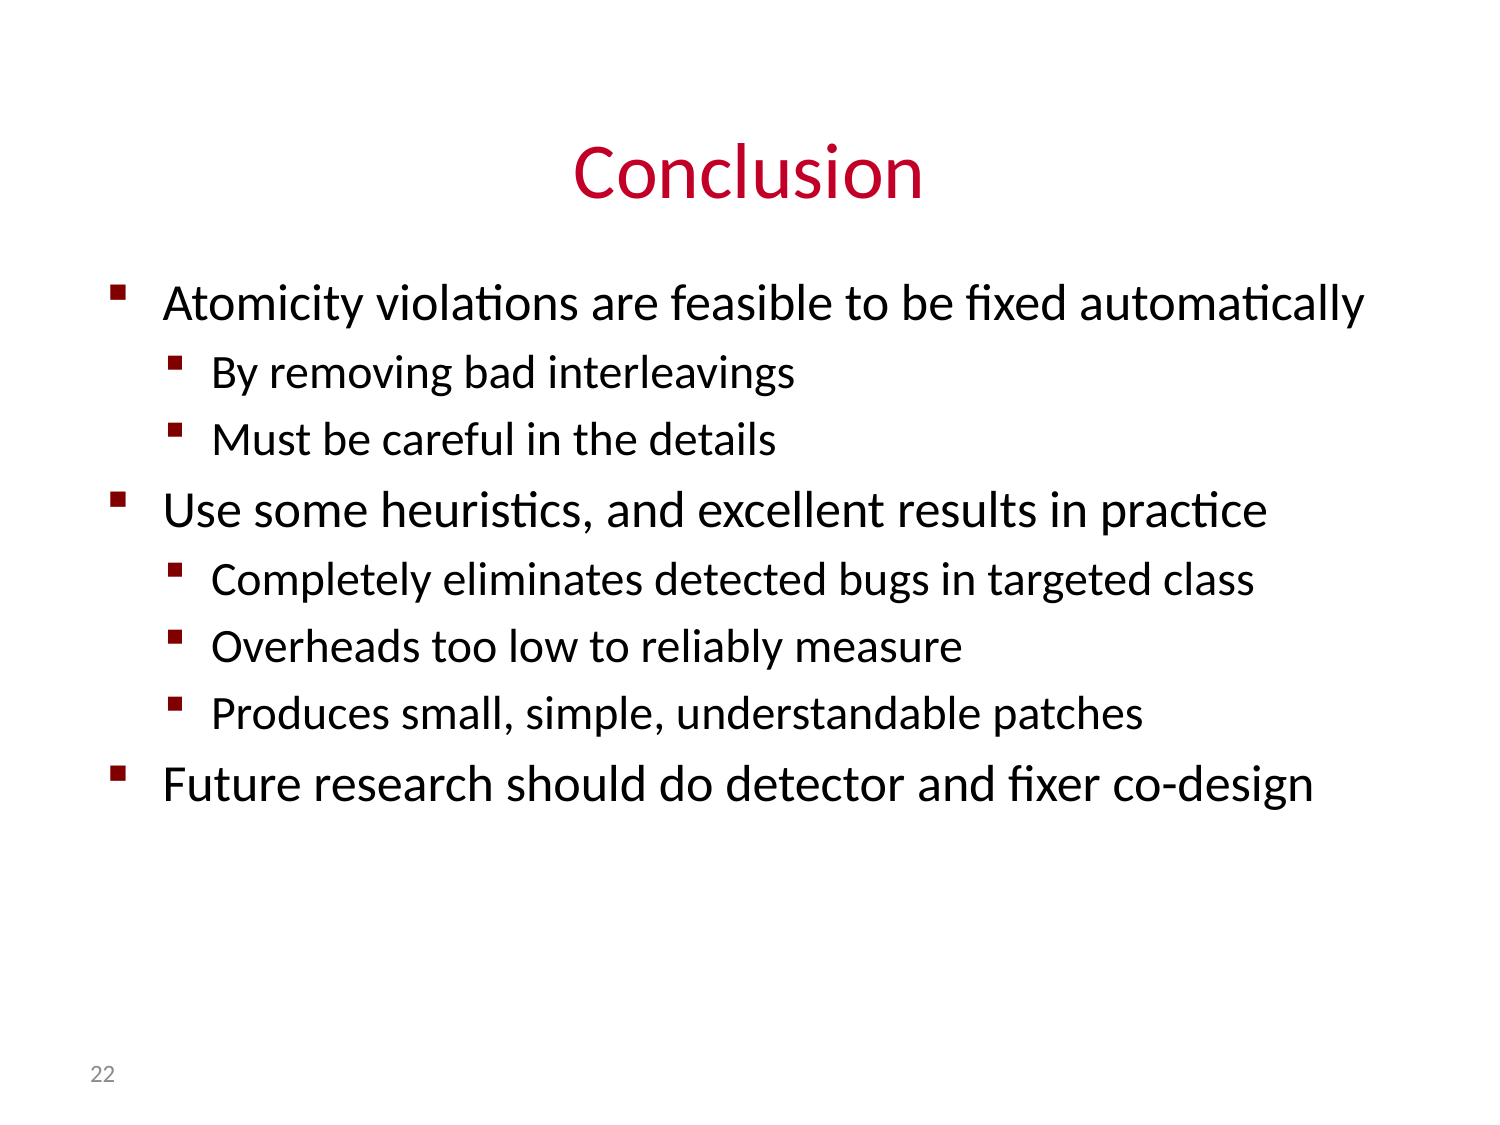

Conclusion
Atomicity violations are feasible to be fixed automatically
By removing bad interleavings
Must be careful in the details
Use some heuristics, and excellent results in practice
Completely eliminates detected bugs in targeted class
Overheads too low to reliably measure
Produces small, simple, understandable patches
Future research should do detector and fixer co-design

22